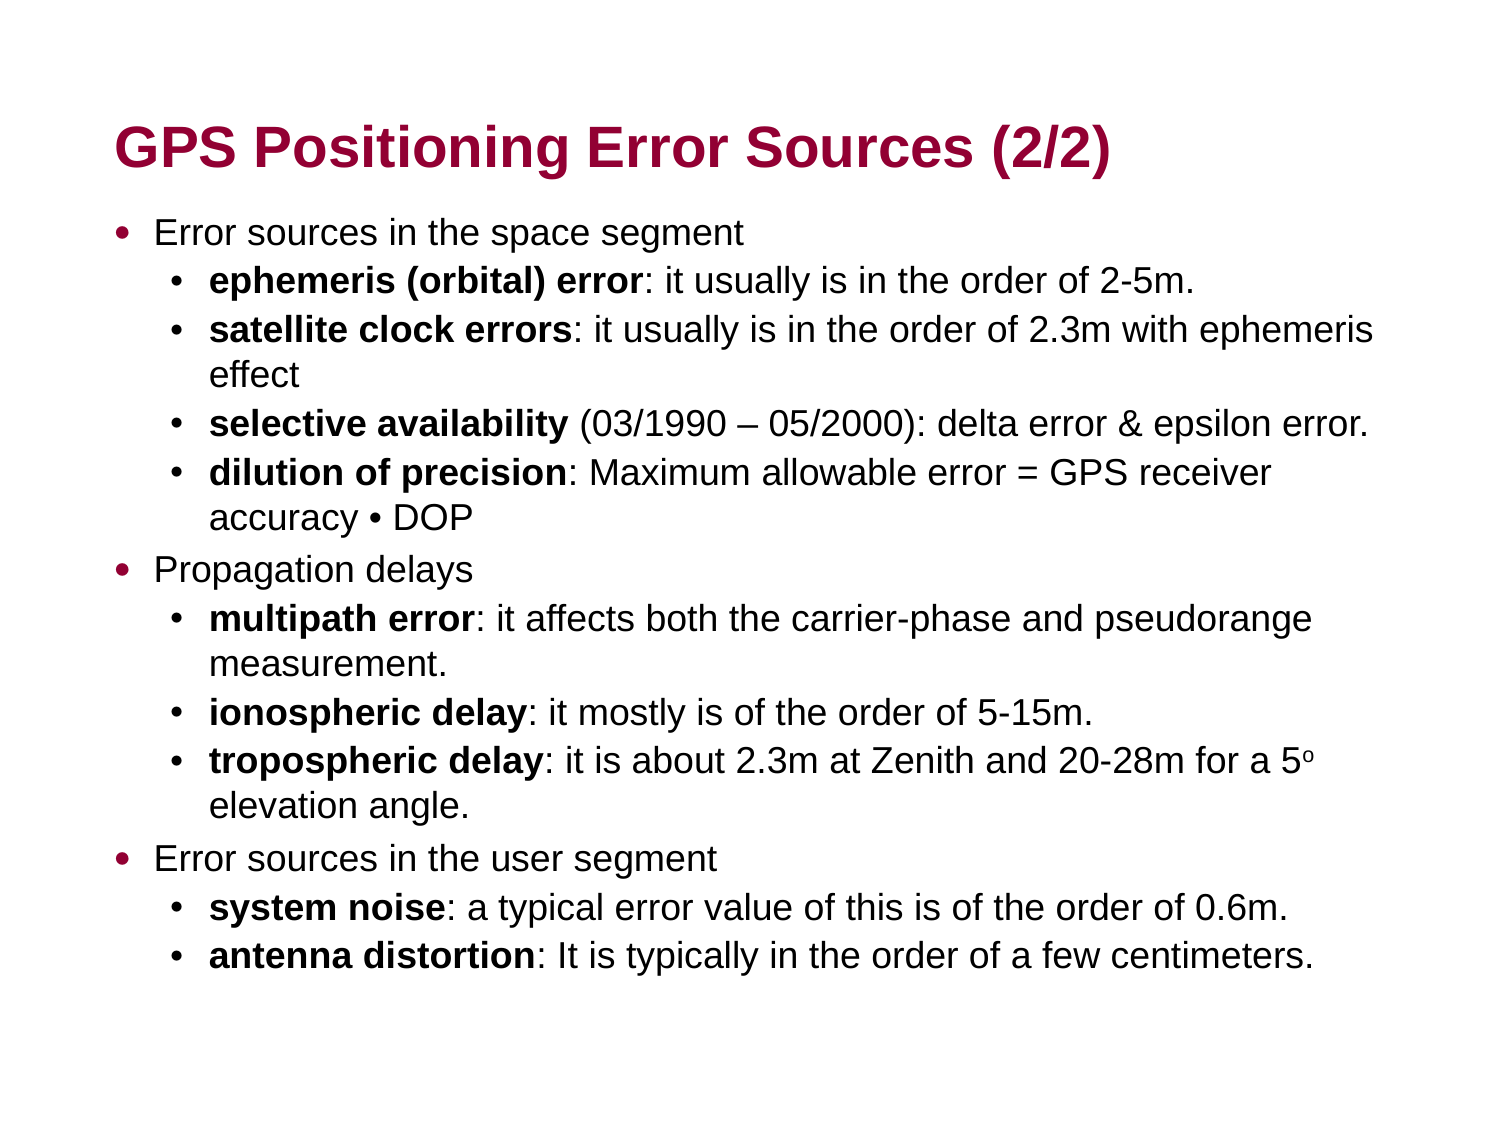

# GPS Positioning Error Sources (2/2)
Error sources in the space segment
ephemeris (orbital) error: it usually is in the order of 2-5m.
satellite clock errors: it usually is in the order of 2.3m with ephemeris effect
selective availability (03/1990 – 05/2000): delta error & epsilon error.
dilution of precision: Maximum allowable error = GPS receiver accuracy • DOP
Propagation delays
multipath error: it affects both the carrier-phase and pseudorange measurement.
ionospheric delay: it mostly is of the order of 5-15m.
tropospheric delay: it is about 2.3m at Zenith and 20-28m for a 5o elevation angle.
Error sources in the user segment
system noise: a typical error value of this is of the order of 0.6m.
antenna distortion: It is typically in the order of a few centimeters.
50